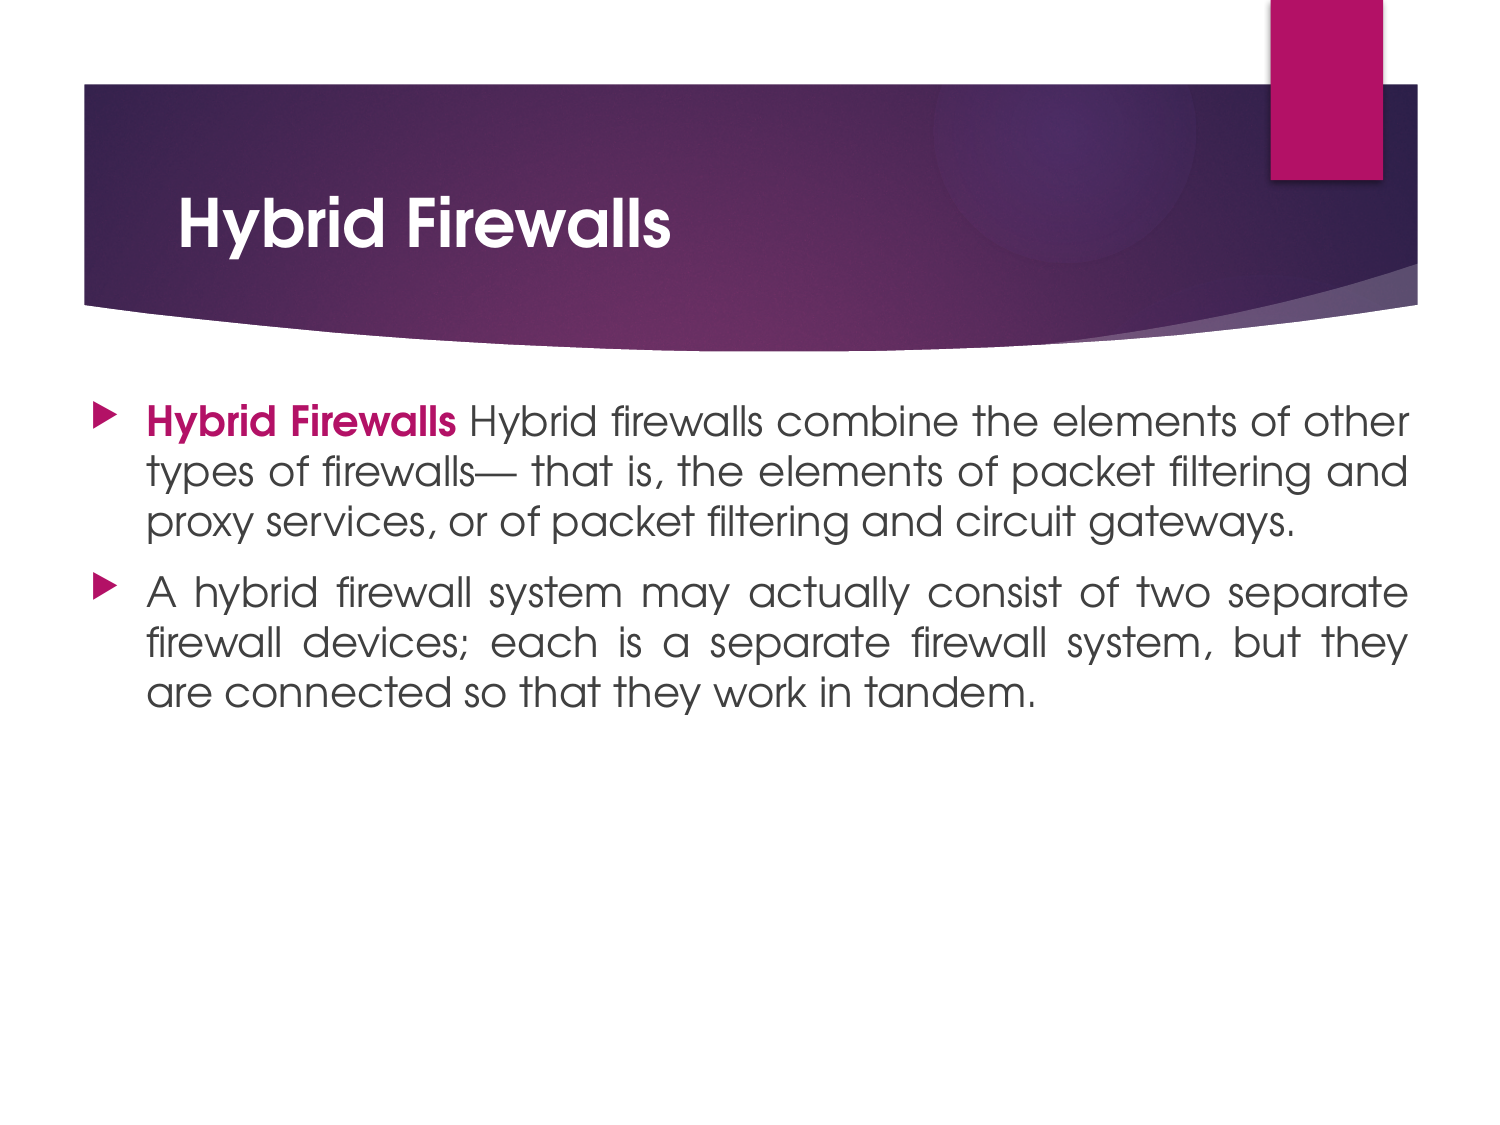

# Hybrid Firewalls
Hybrid Firewalls Hybrid firewalls combine the elements of other types of firewalls— that is, the elements of packet filtering and proxy services, or of packet filtering and circuit gateways.
A hybrid firewall system may actually consist of two separate firewall devices; each is a separate firewall system, but they are connected so that they work in tandem.